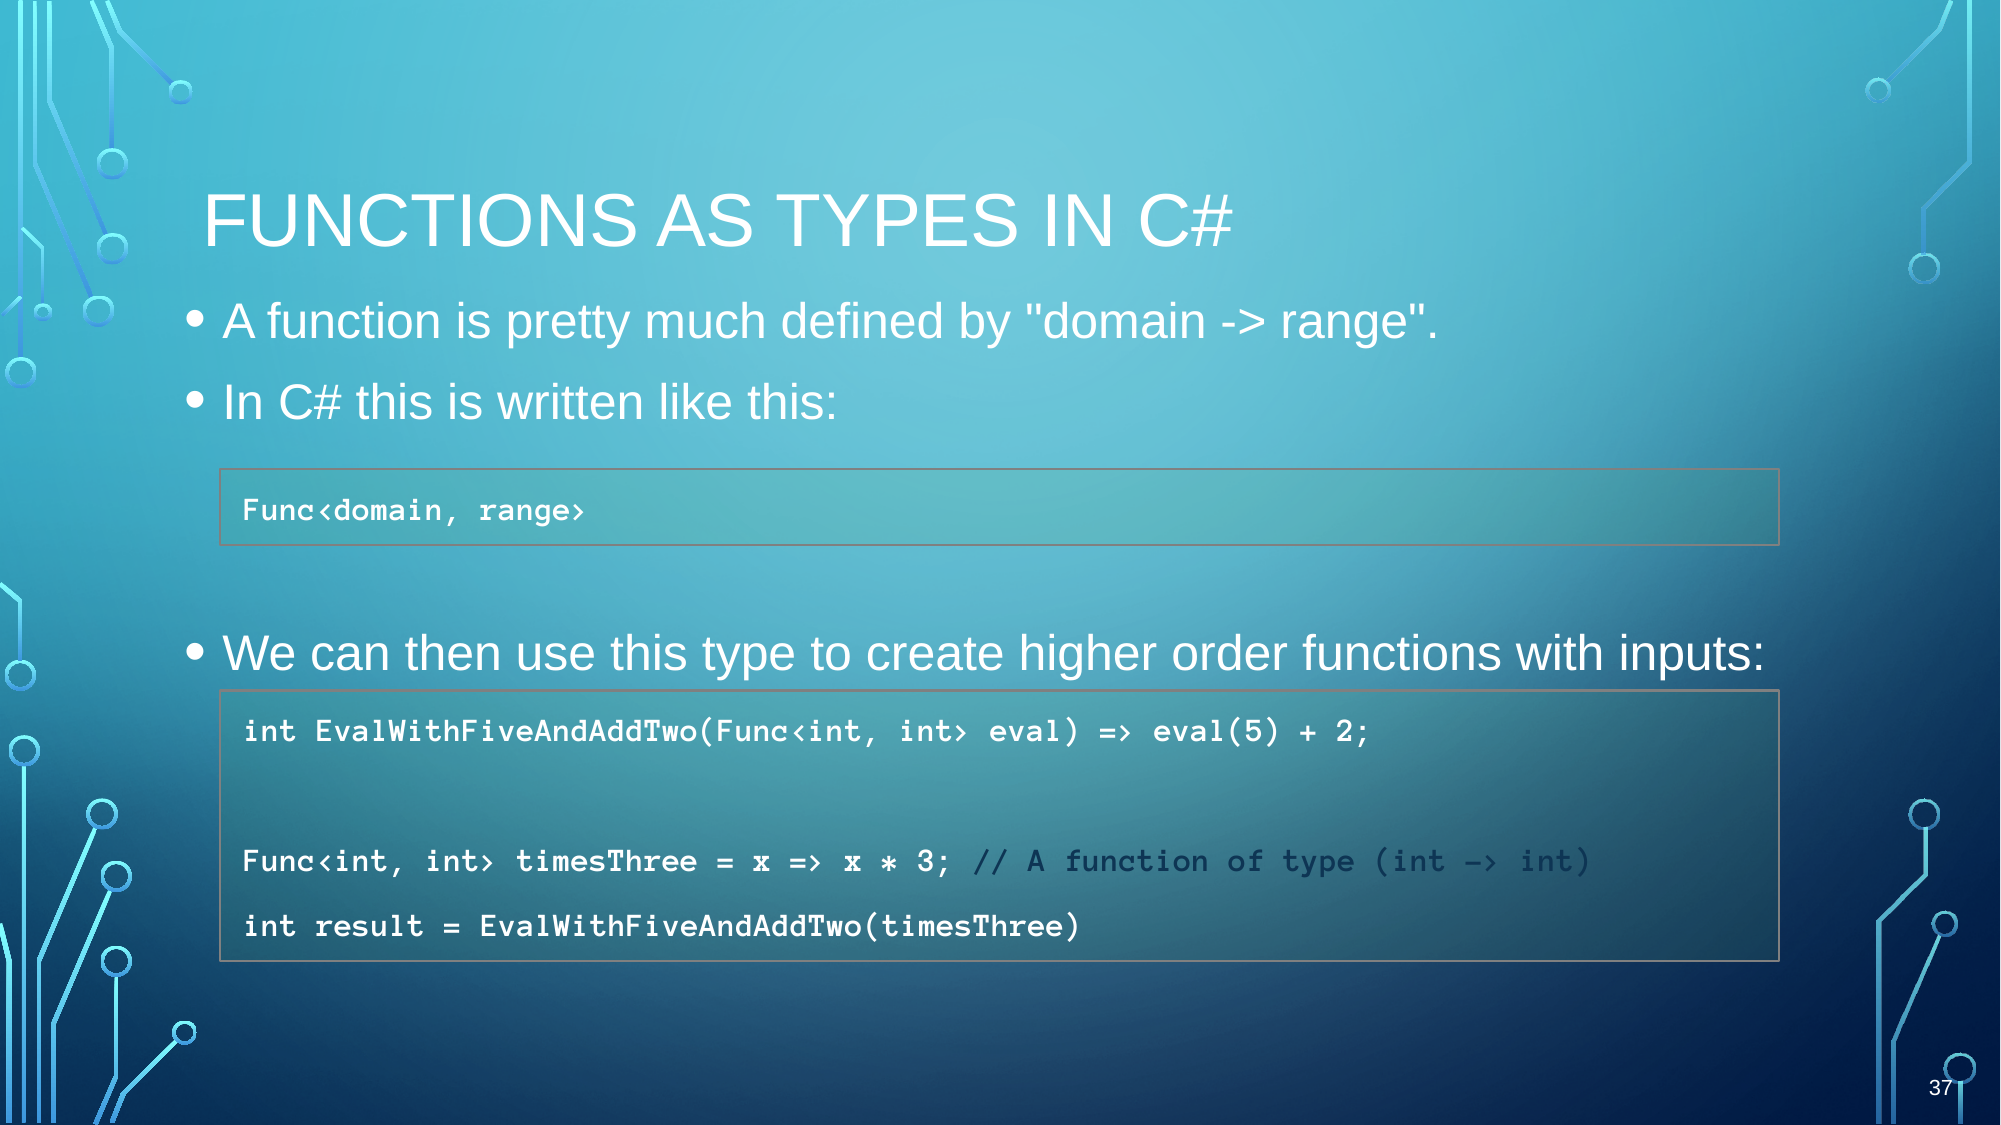

# Functions as types in C#
A function is pretty much defined by "domain -> range".
In C# this is written like this:

We can then use this type to create higher order functions with inputs:
Func<domain, range>
int EvalWithFiveAndAddTwo(Func<int, int> eval) => eval(5) + 2;

Func<int, int> timesThree = x => x * 3; // A function of type (int -> int)
int result = EvalWithFiveAndAddTwo(timesThree)
37